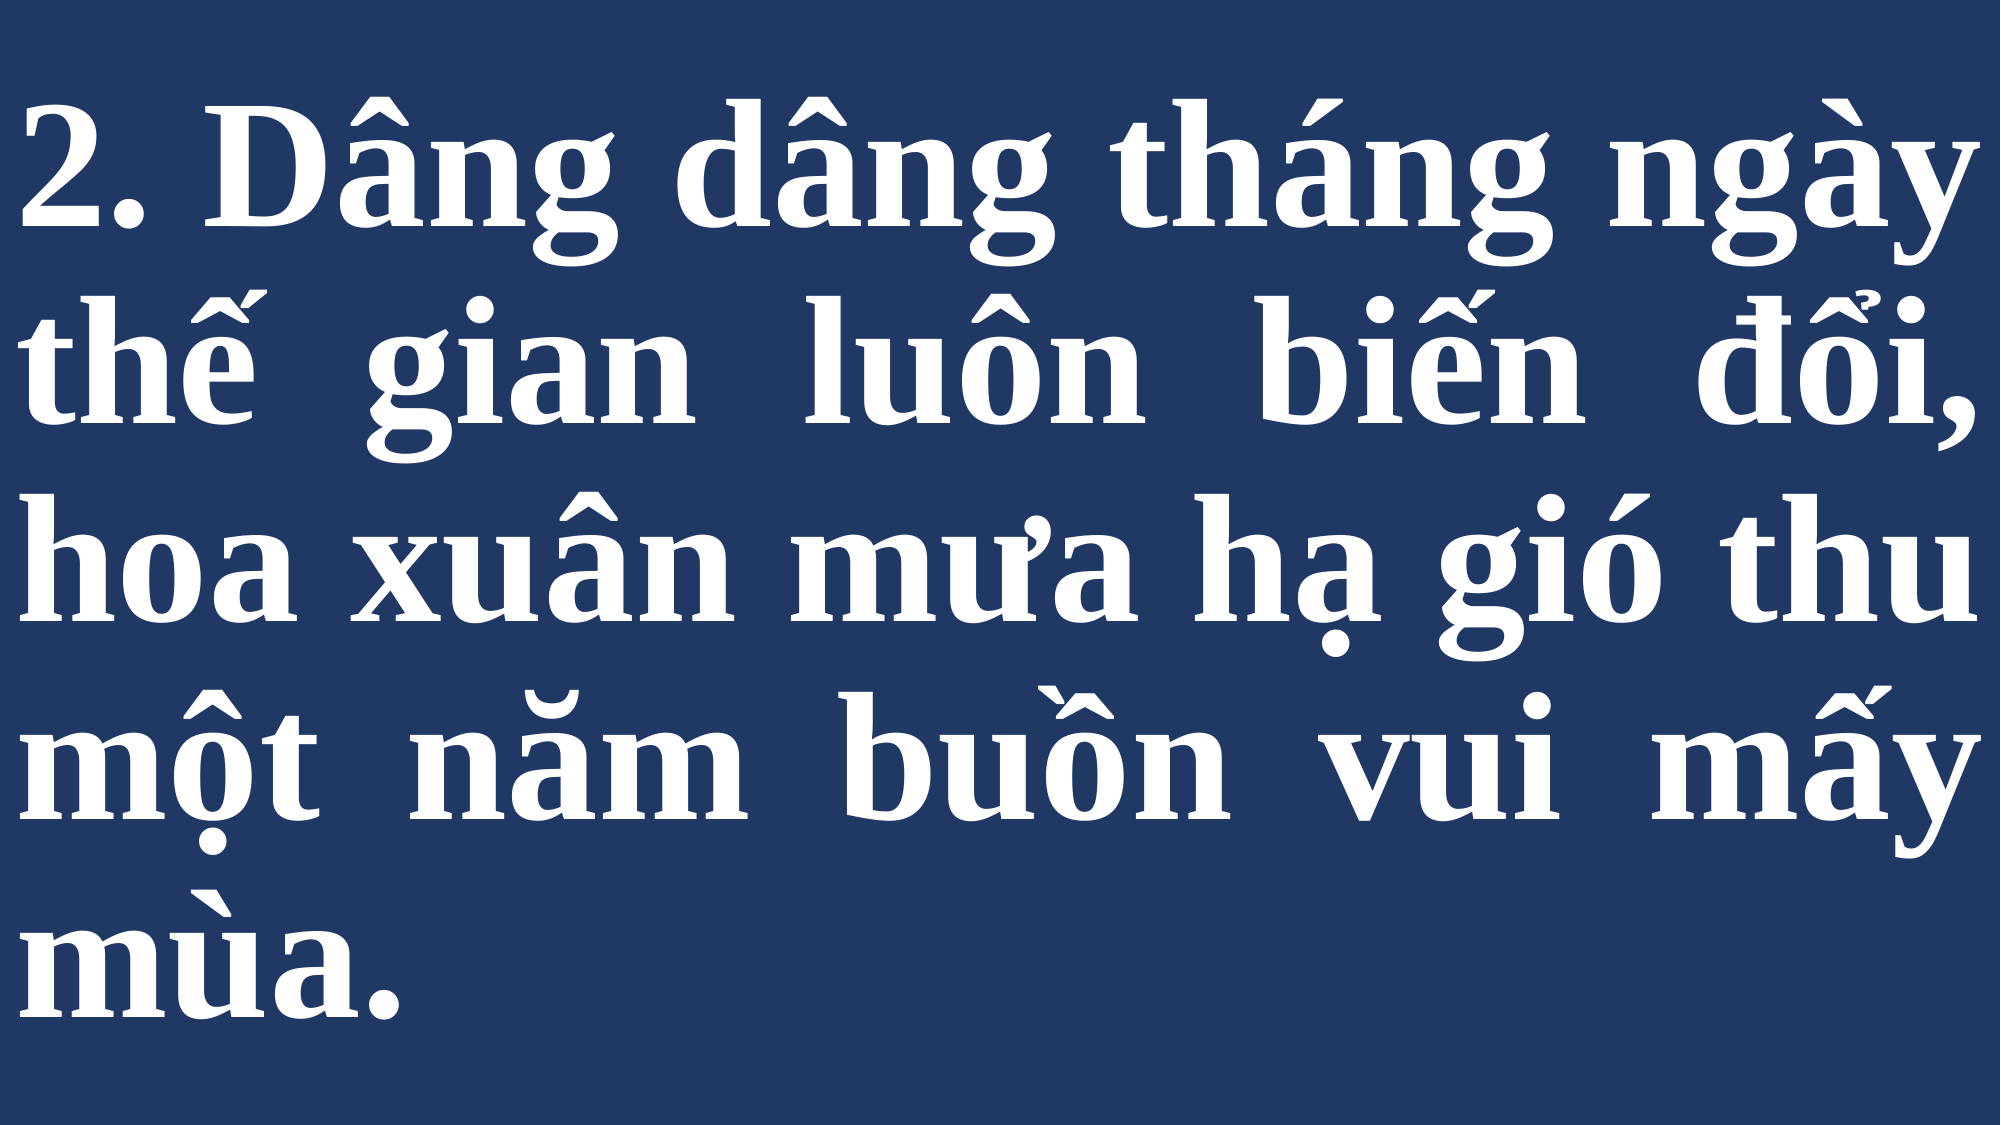

# 2. Dâng dâng tháng ngày thế gian luôn biến đổi, hoa xuân mưa hạ gió thu một năm buồn vui mấy mùa.